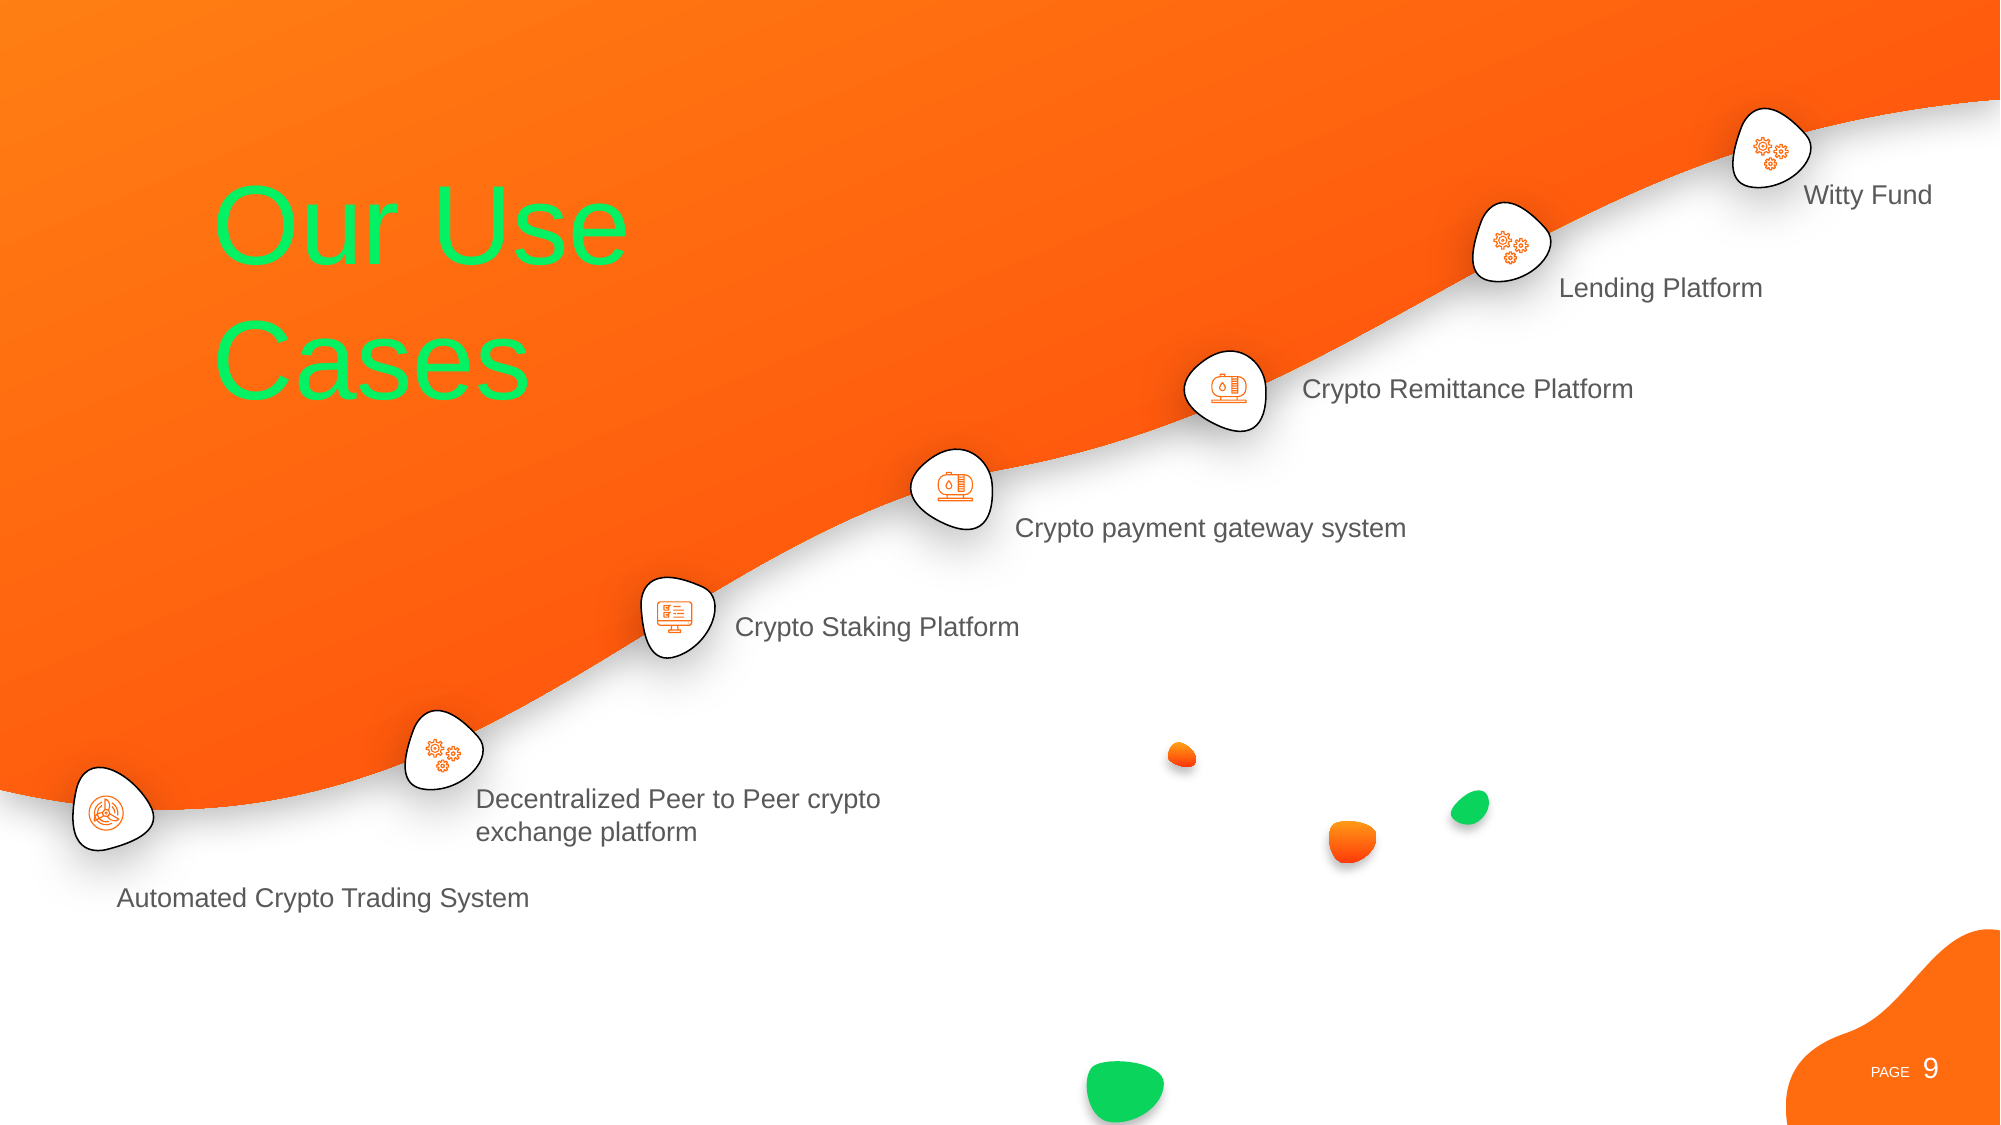

Our Use Cases
Witty Fund

Lending Platform

Crypto Remittance Platform

Crypto payment gateway system

Crypto Staking Platform

Decentralized Peer to Peer crypto exchange platform

Automated Crypto Trading System
9